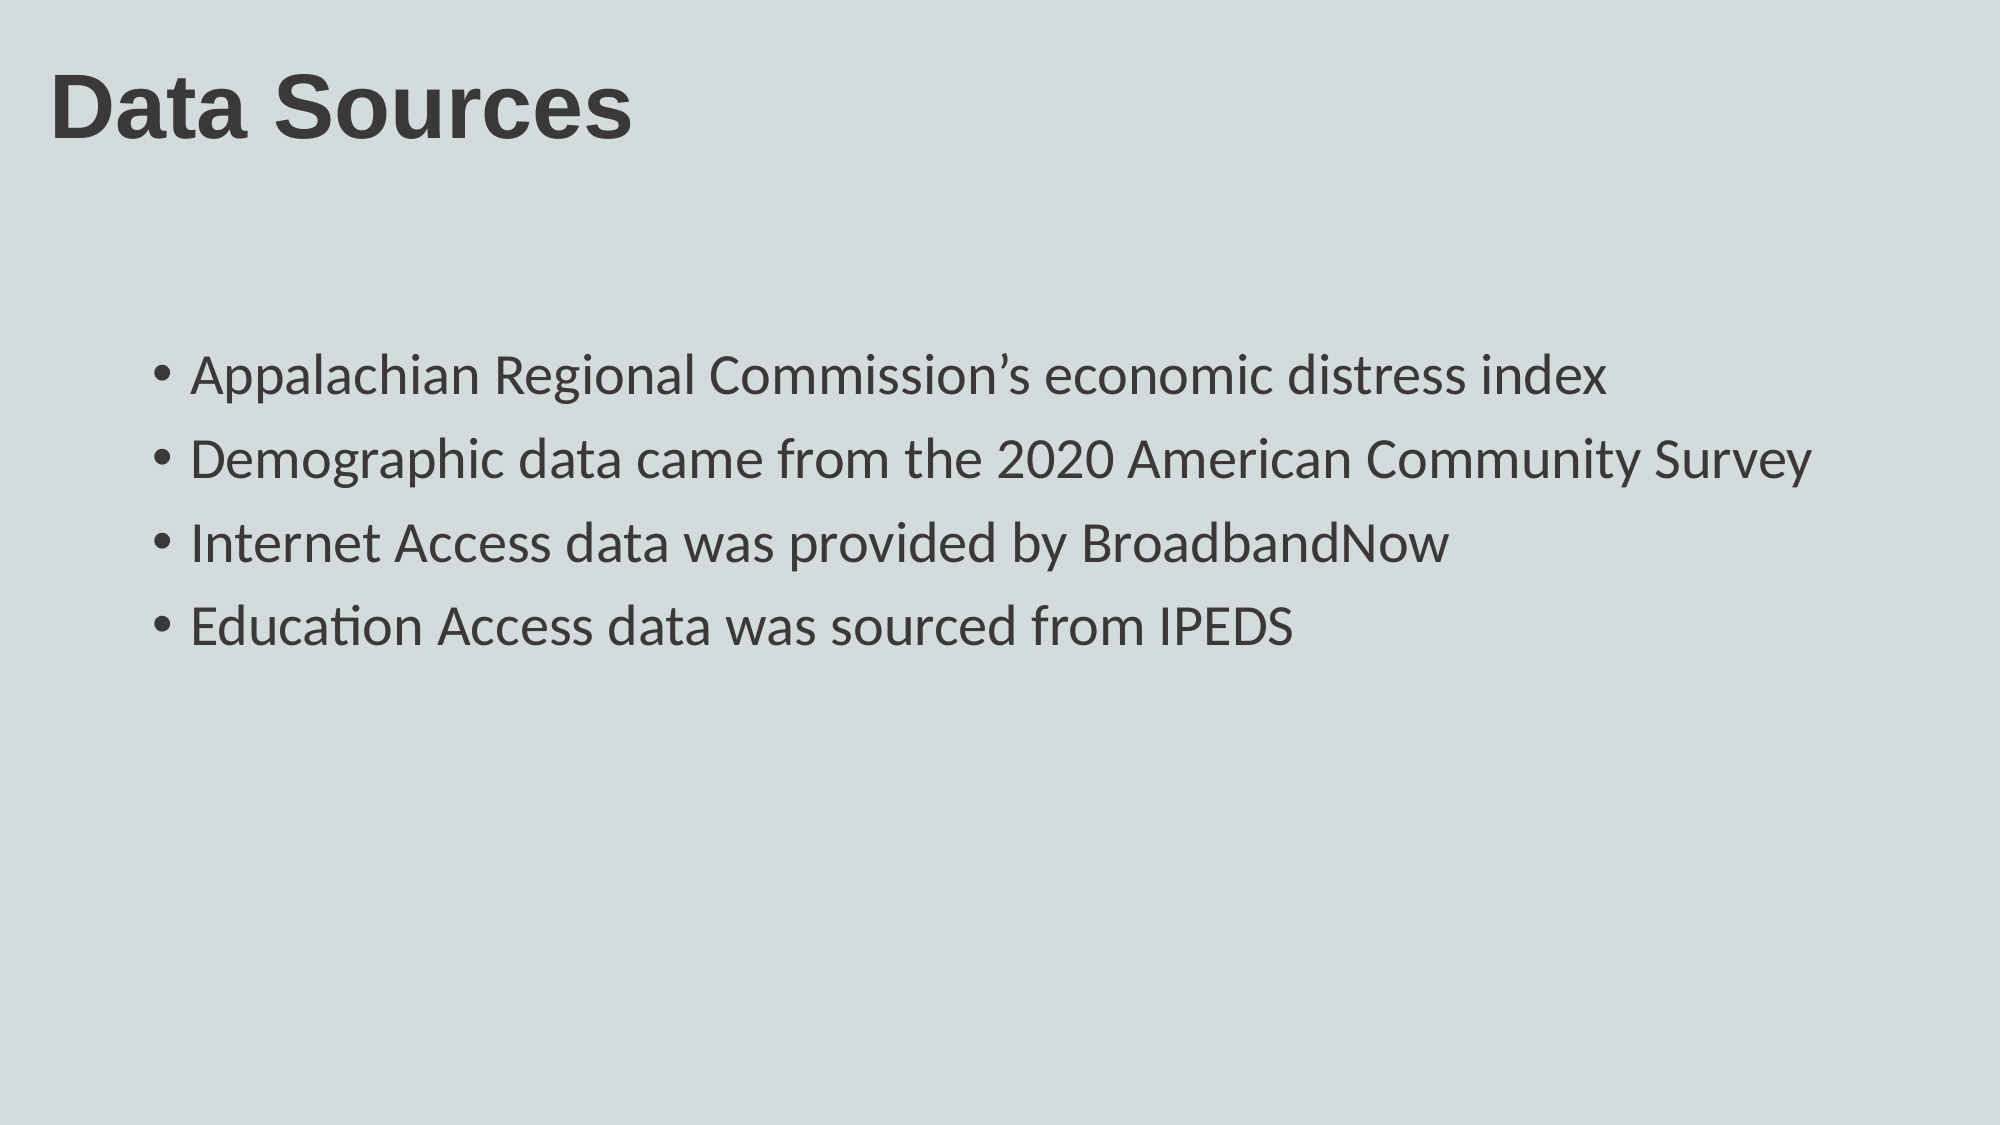

Data Sources
Appalachian Regional Commission’s economic distress index
Demographic data came from the 2020 American Community Survey
Internet Access data was provided by BroadbandNow
Education Access data was sourced from IPEDS